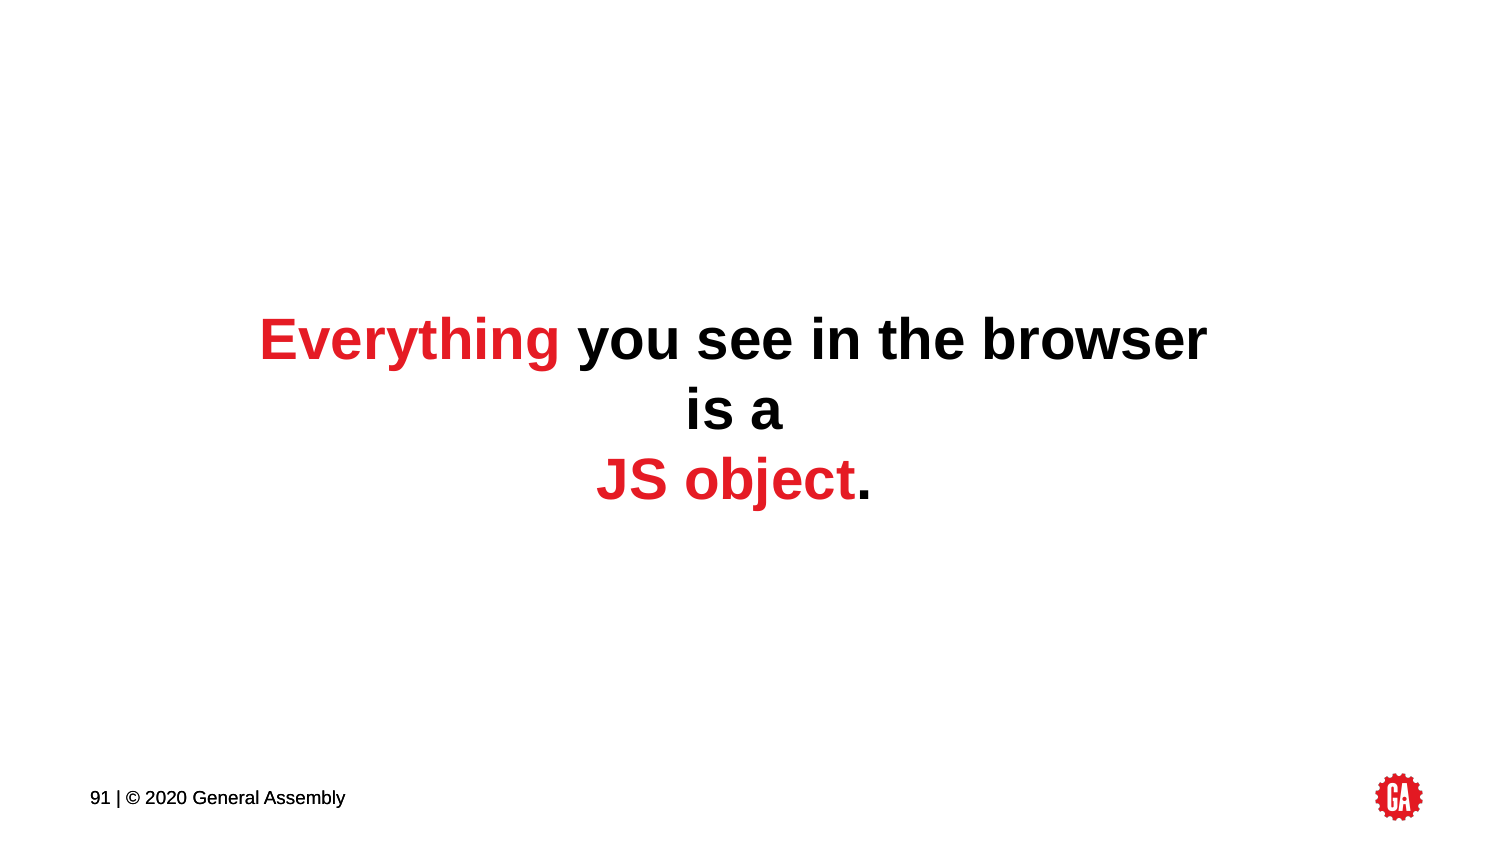

Everything you see in the browser is a
JS object.
91 | © 2020 General Assembly
91 | © 2020 General Assembly